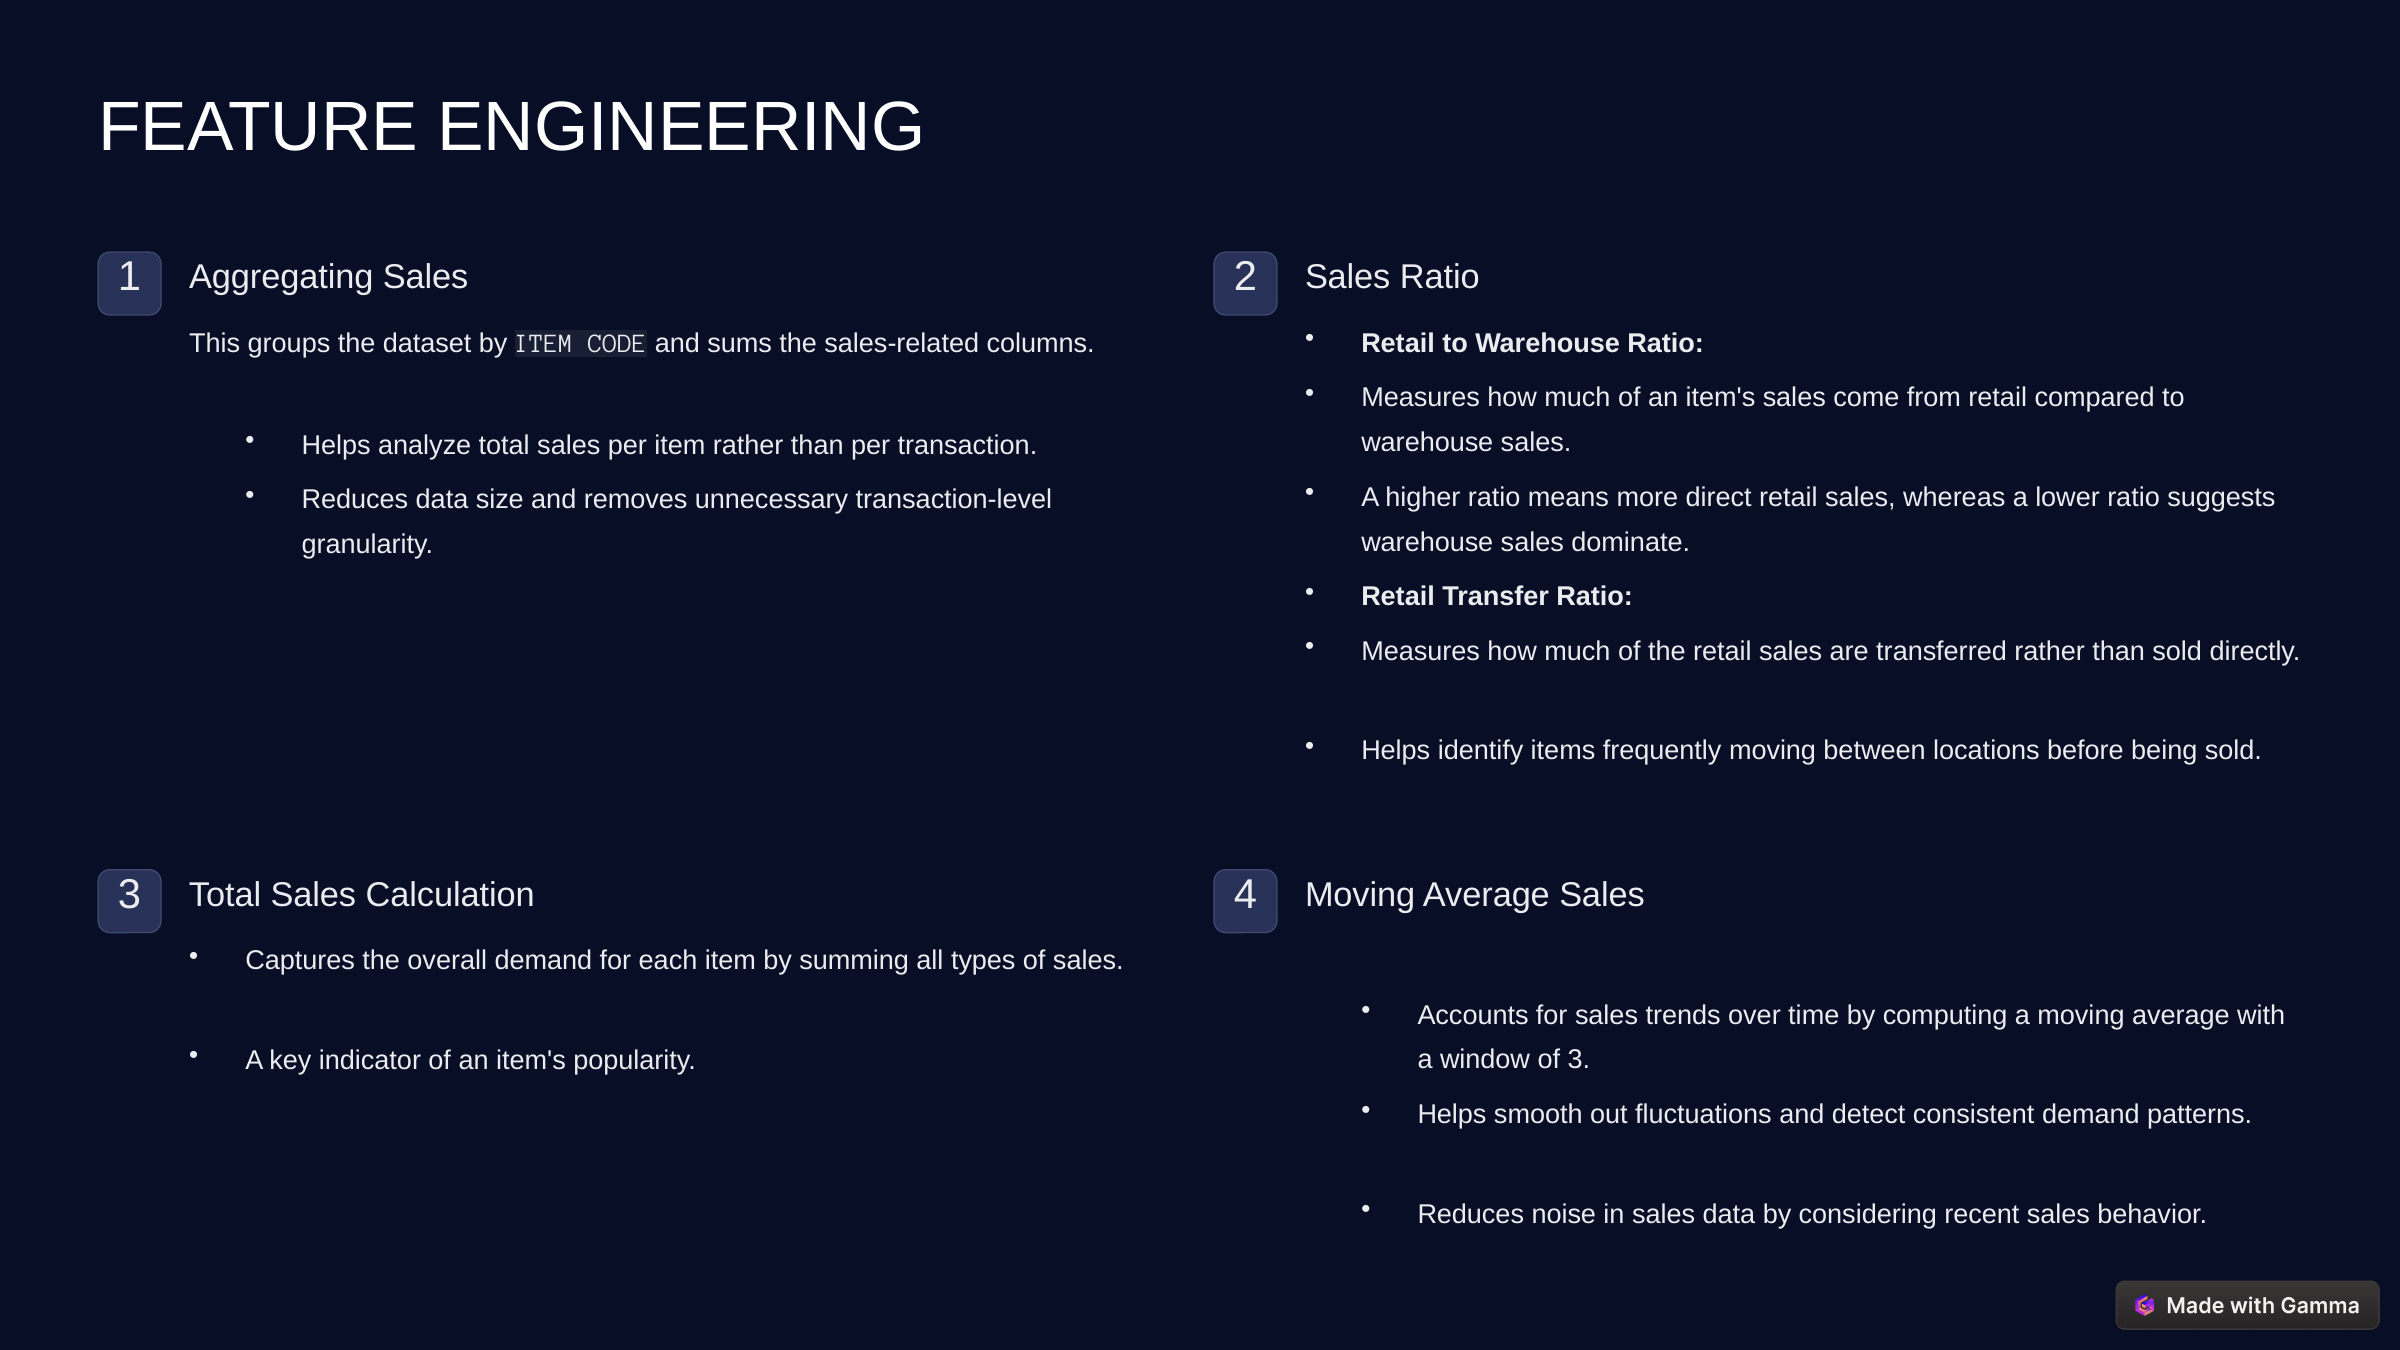

FEATURE ENGINEERING

Aggregating Sales

Sales Ratio
1
2
This groups the dataset by ITEM CODE and sums the sales-related columns.
Retail to Warehouse Ratio:
Measures how much of an item's sales come from retail compared to warehouse sales.
Helps analyze total sales per item rather than per transaction.
A higher ratio means more direct retail sales, whereas a lower ratio suggests warehouse sales dominate.
Reduces data size and removes unnecessary transaction-level granularity.
Retail Transfer Ratio:
Measures how much of the retail sales are transferred rather than sold directly.
Helps identify items frequently moving between locations before being sold.

Total Sales Calculation

Moving Average Sales
3
4
Captures the overall demand for each item by summing all types of sales.

Accounts for sales trends over time by computing a moving average with a window of 3.
A key indicator of an item's popularity.
Helps smooth out fluctuations and detect consistent demand patterns.
Reduces noise in sales data by considering recent sales behavior.